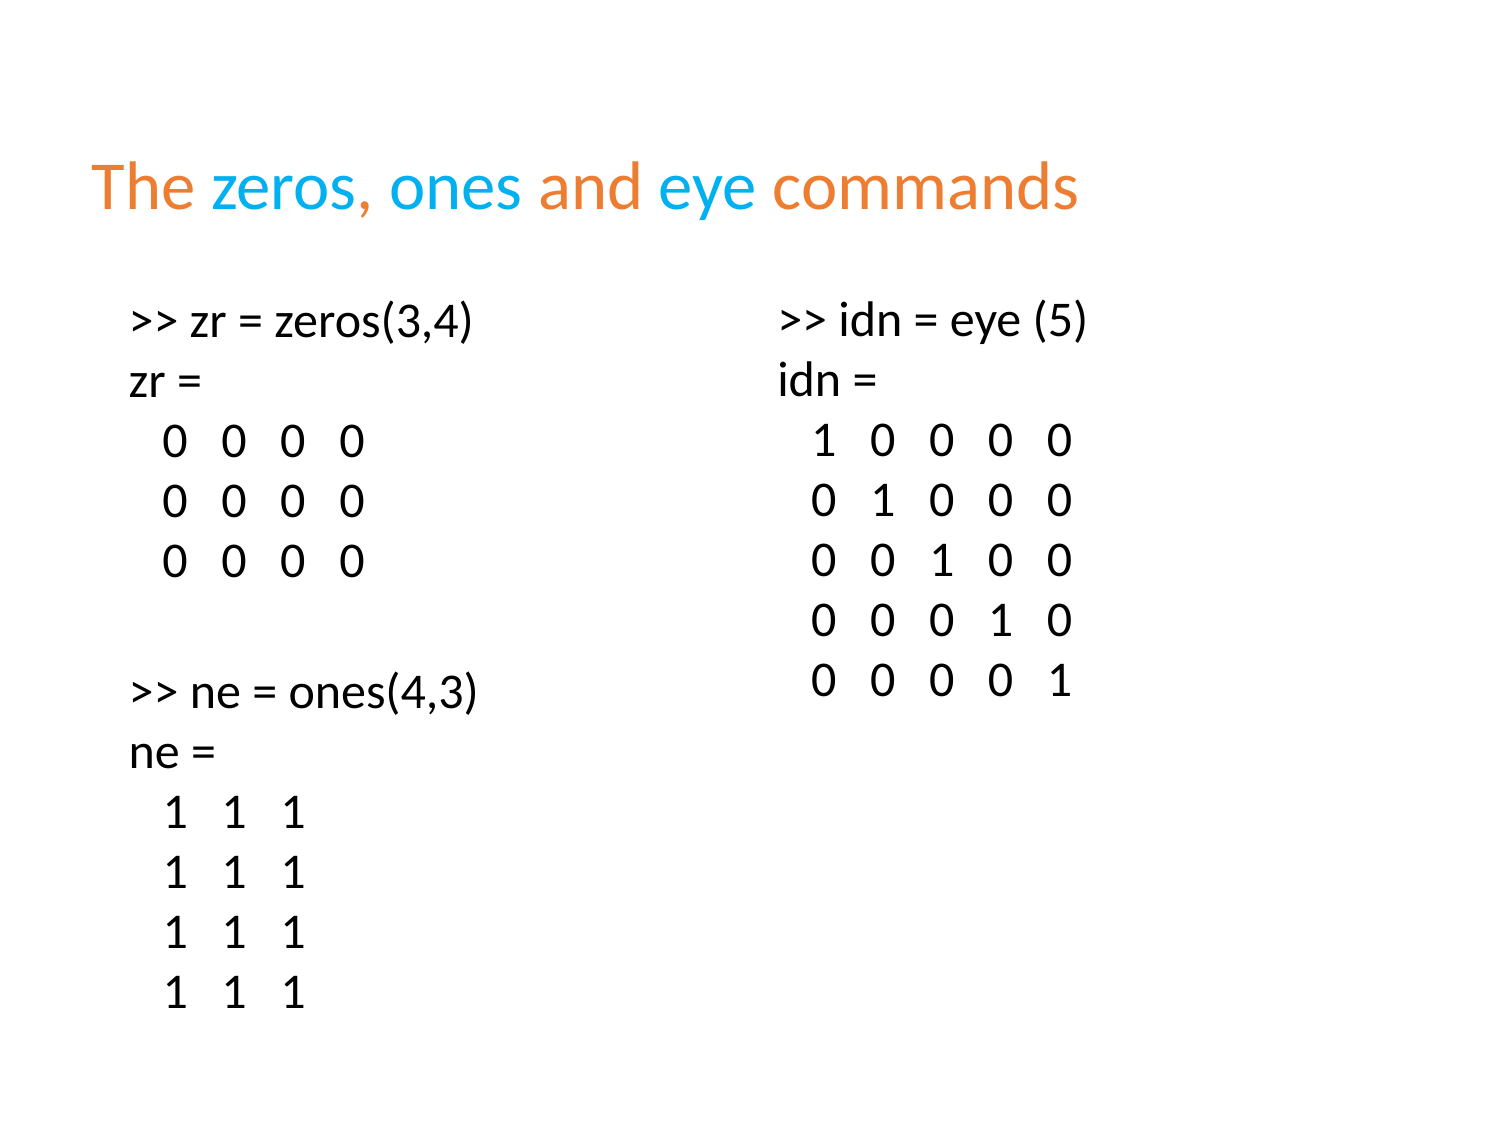

# The zeros, ones and eye commands
>> idn = eye (5)
idn =
   1   0   0   0   0
   0   1   0   0   0
   0   0   1   0   0
   0   0   0   1   0
   0   0   0   0   1

>> zr = zeros(3,4)
zr =
   0   0   0   0
   0   0   0   0
   0   0   0   0
>> ne = ones(4,3)
ne =
   1   1   1
   1   1   1
   1   1   1
   1   1   1